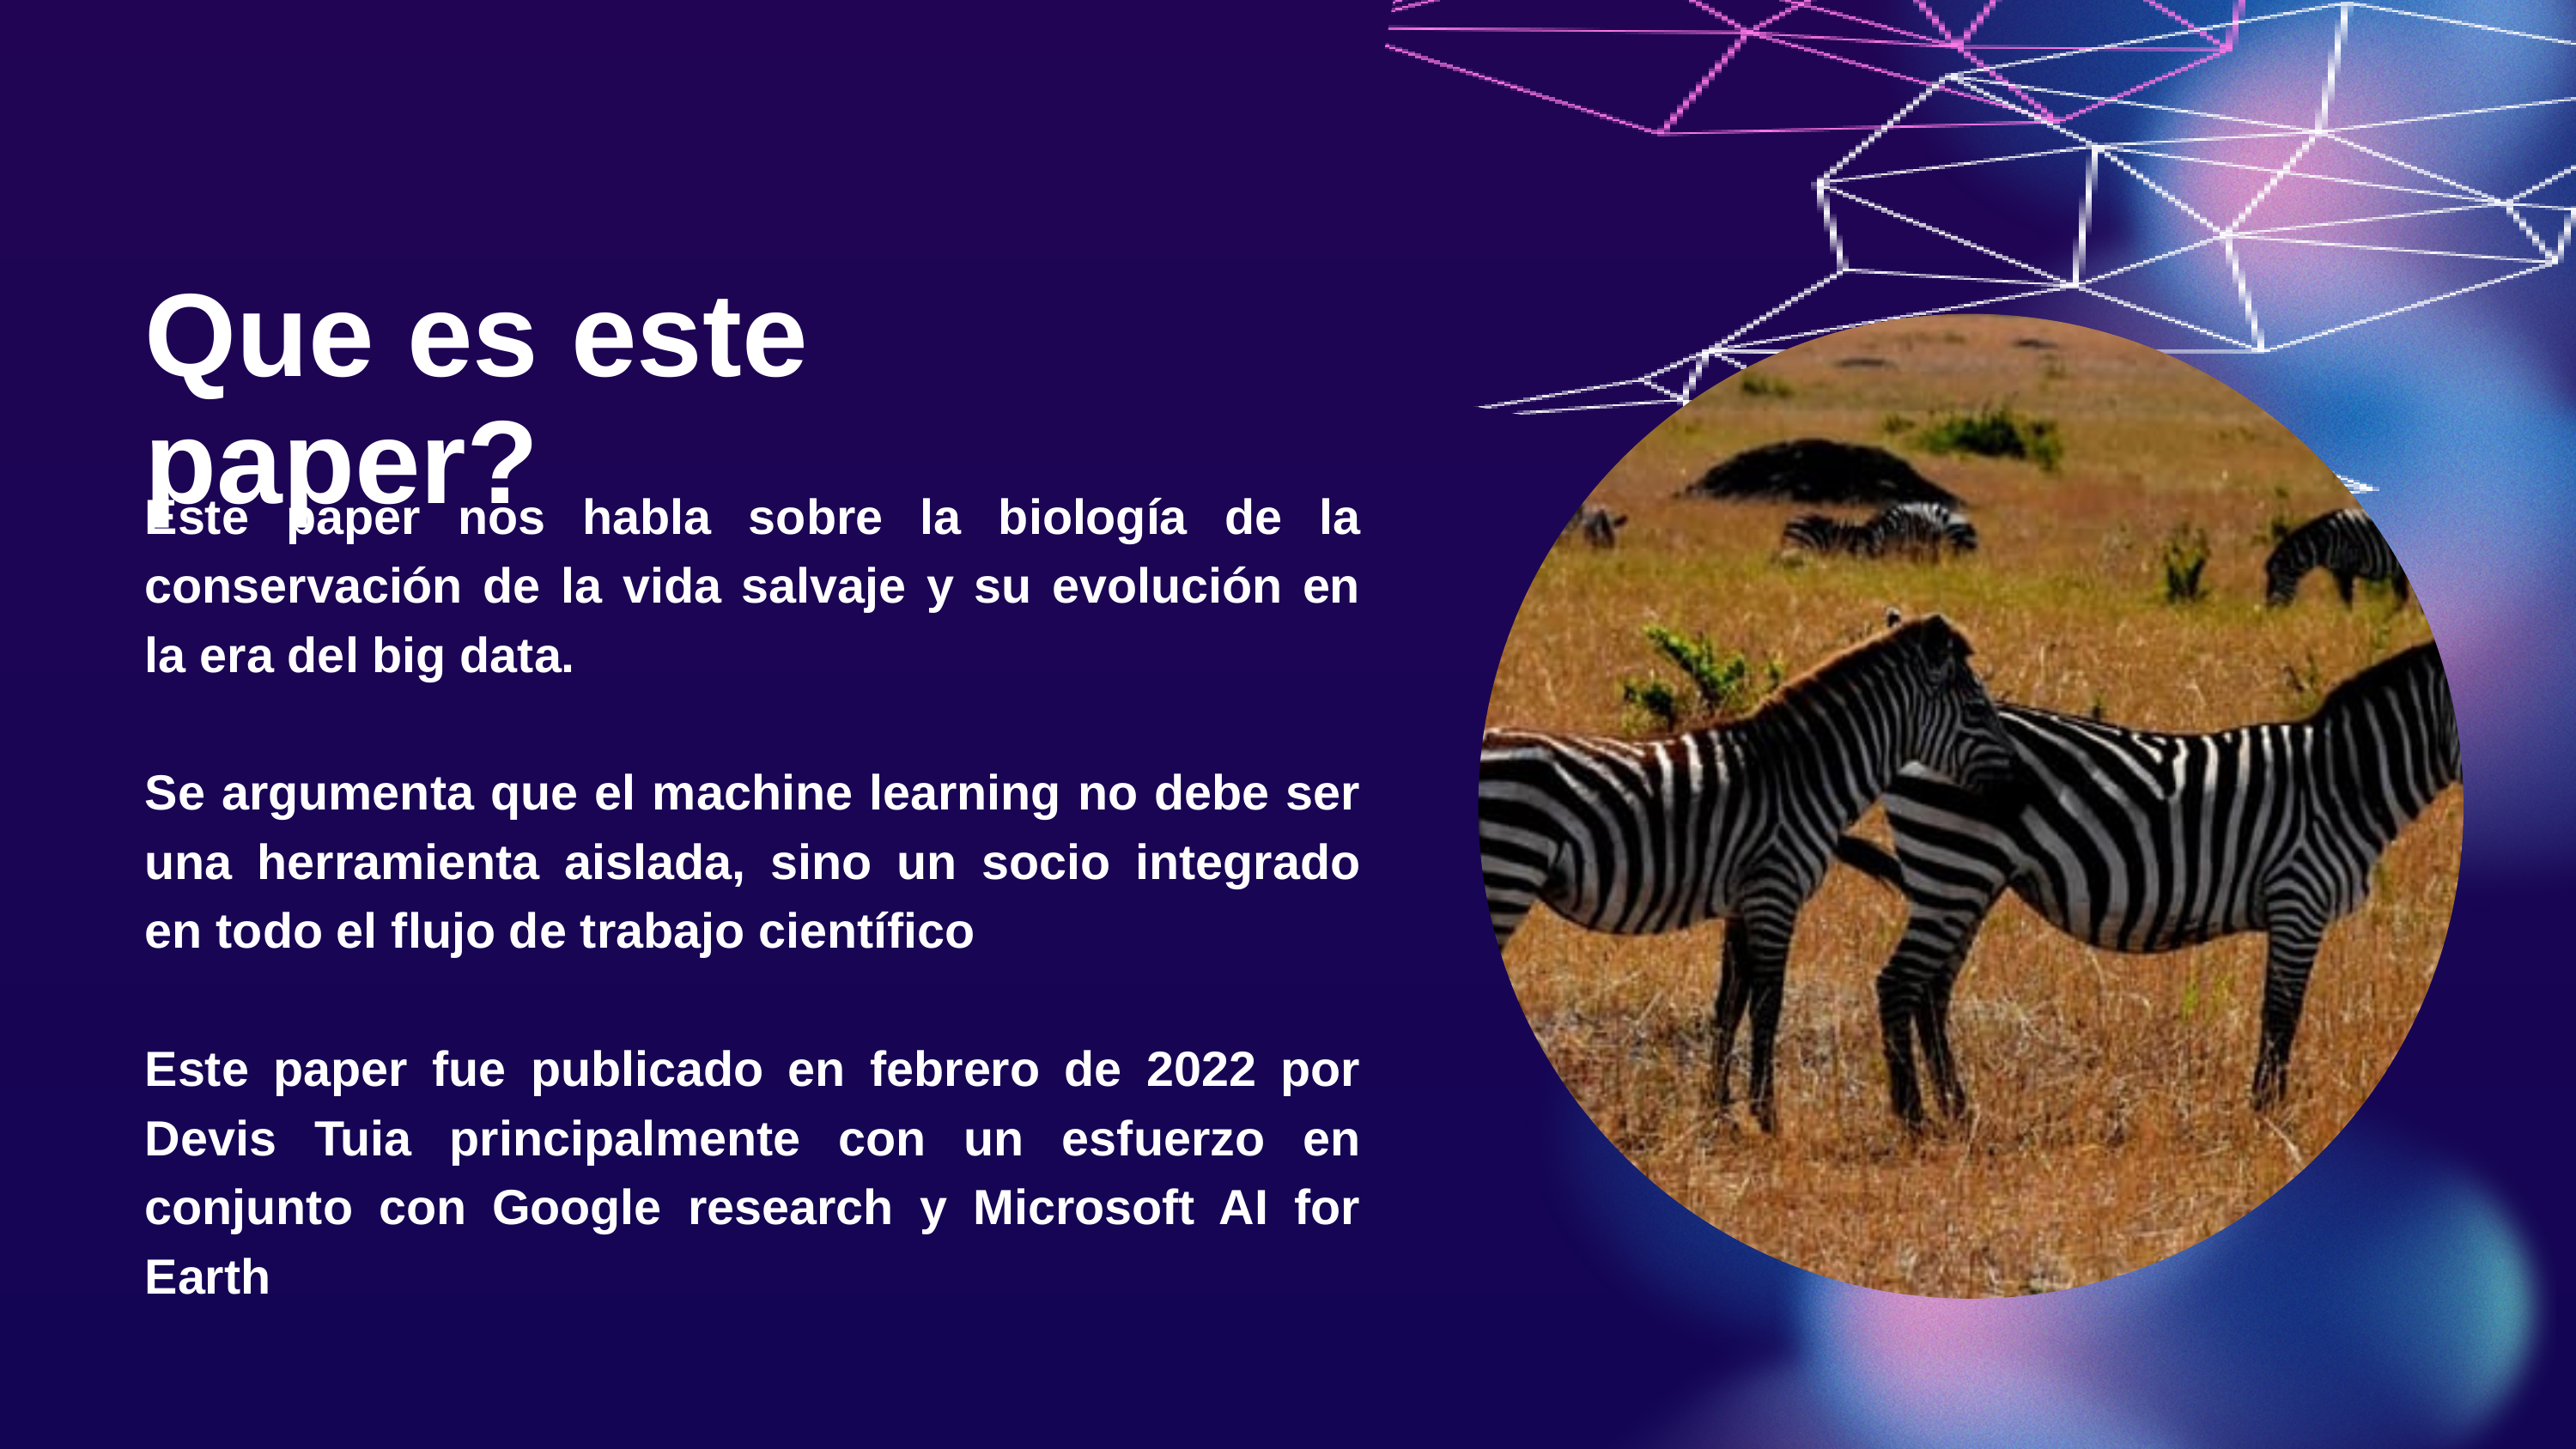

Que es este paper?

Este paper nos habla sobre la biología de la conservación de la vida salvaje y su evolución en la era del big data.

Se argumenta que el machine learning no debe ser una herramienta aislada, sino un socio integrado en todo el flujo de trabajo científico

Este paper fue publicado en febrero de 2022 por Devis Tuia principalmente con un esfuerzo en conjunto con Google research y Microsoft AI for Earth